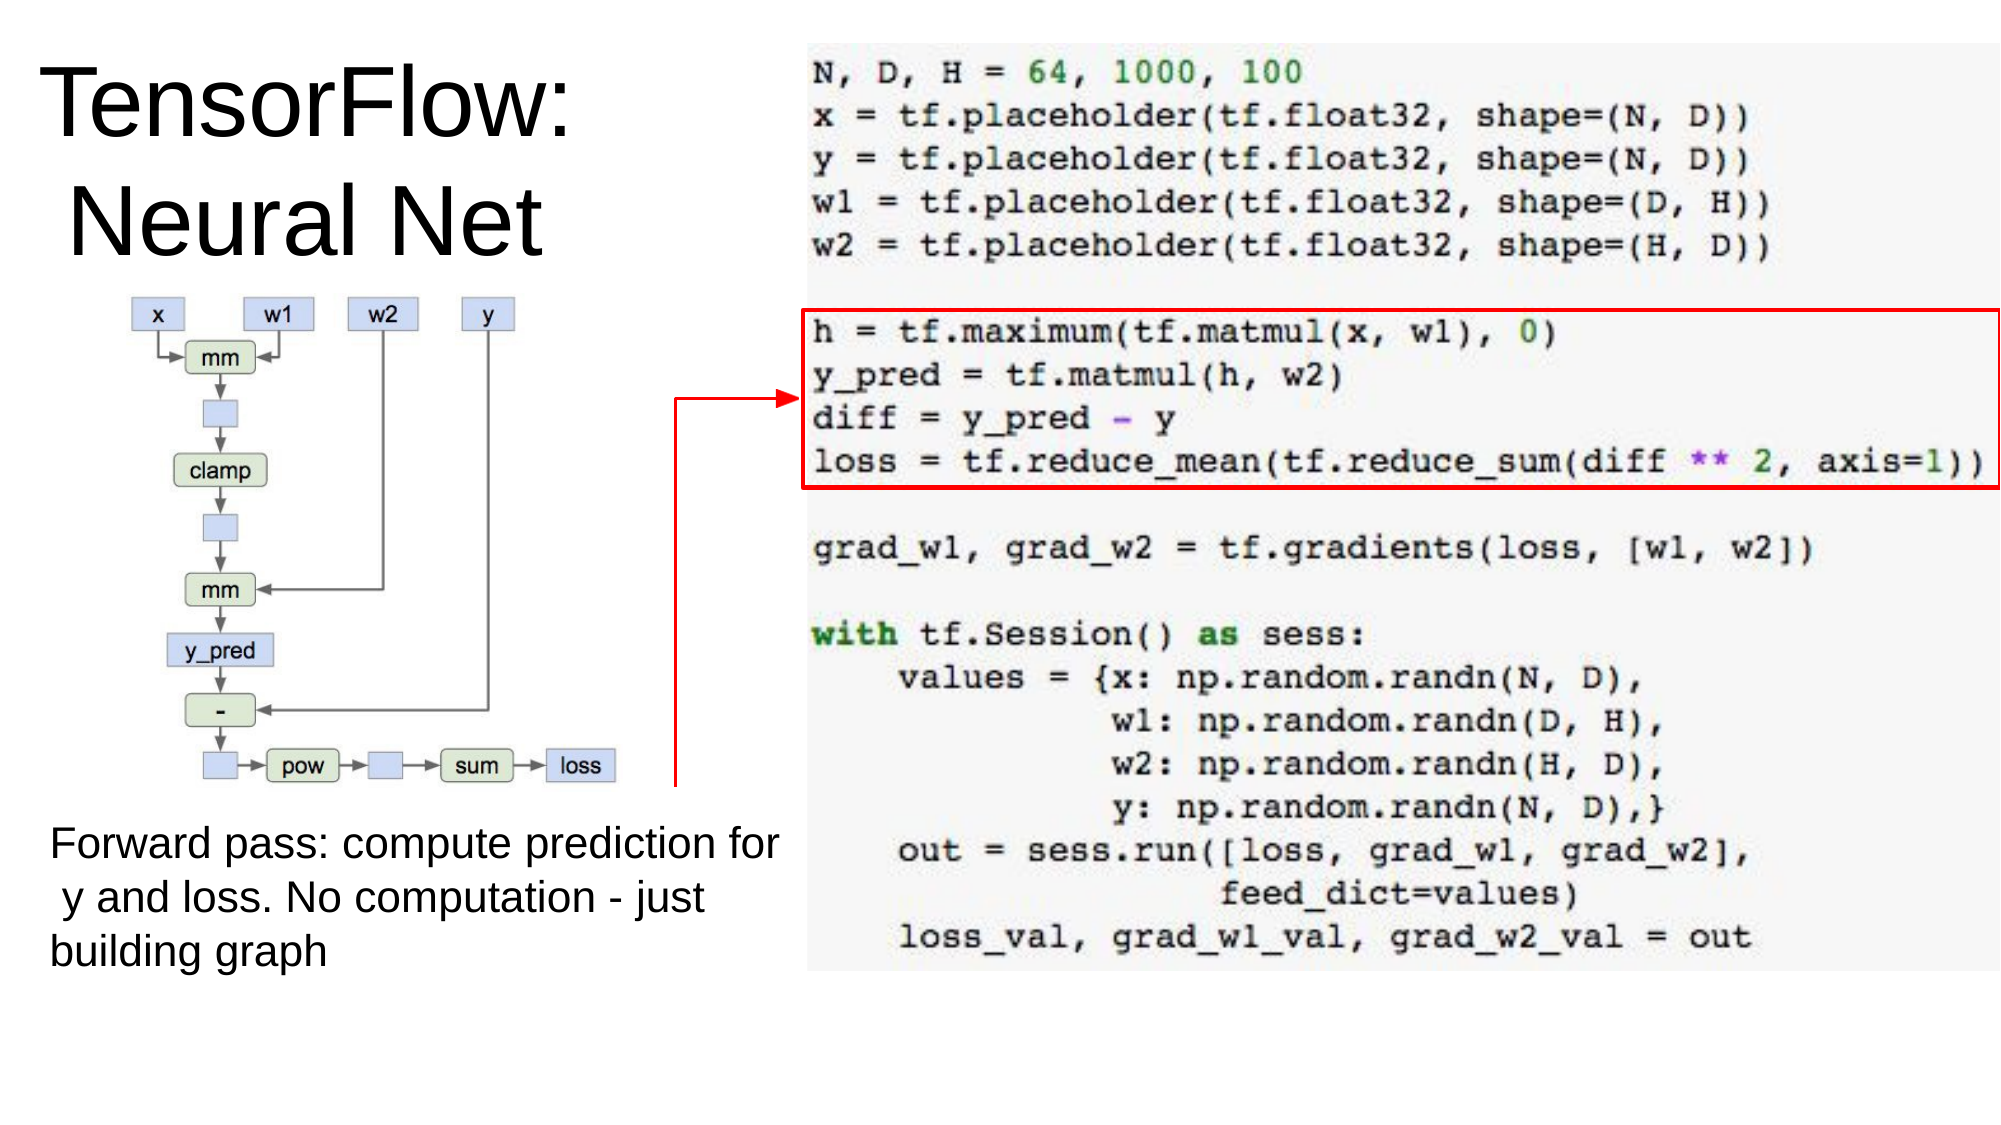

# TensorFlow:  Neural Net

Forward pass: compute prediction for  y and loss. No computation - just  building graph
Fei-Fei Li & Justin Johnson & Serena Yeung